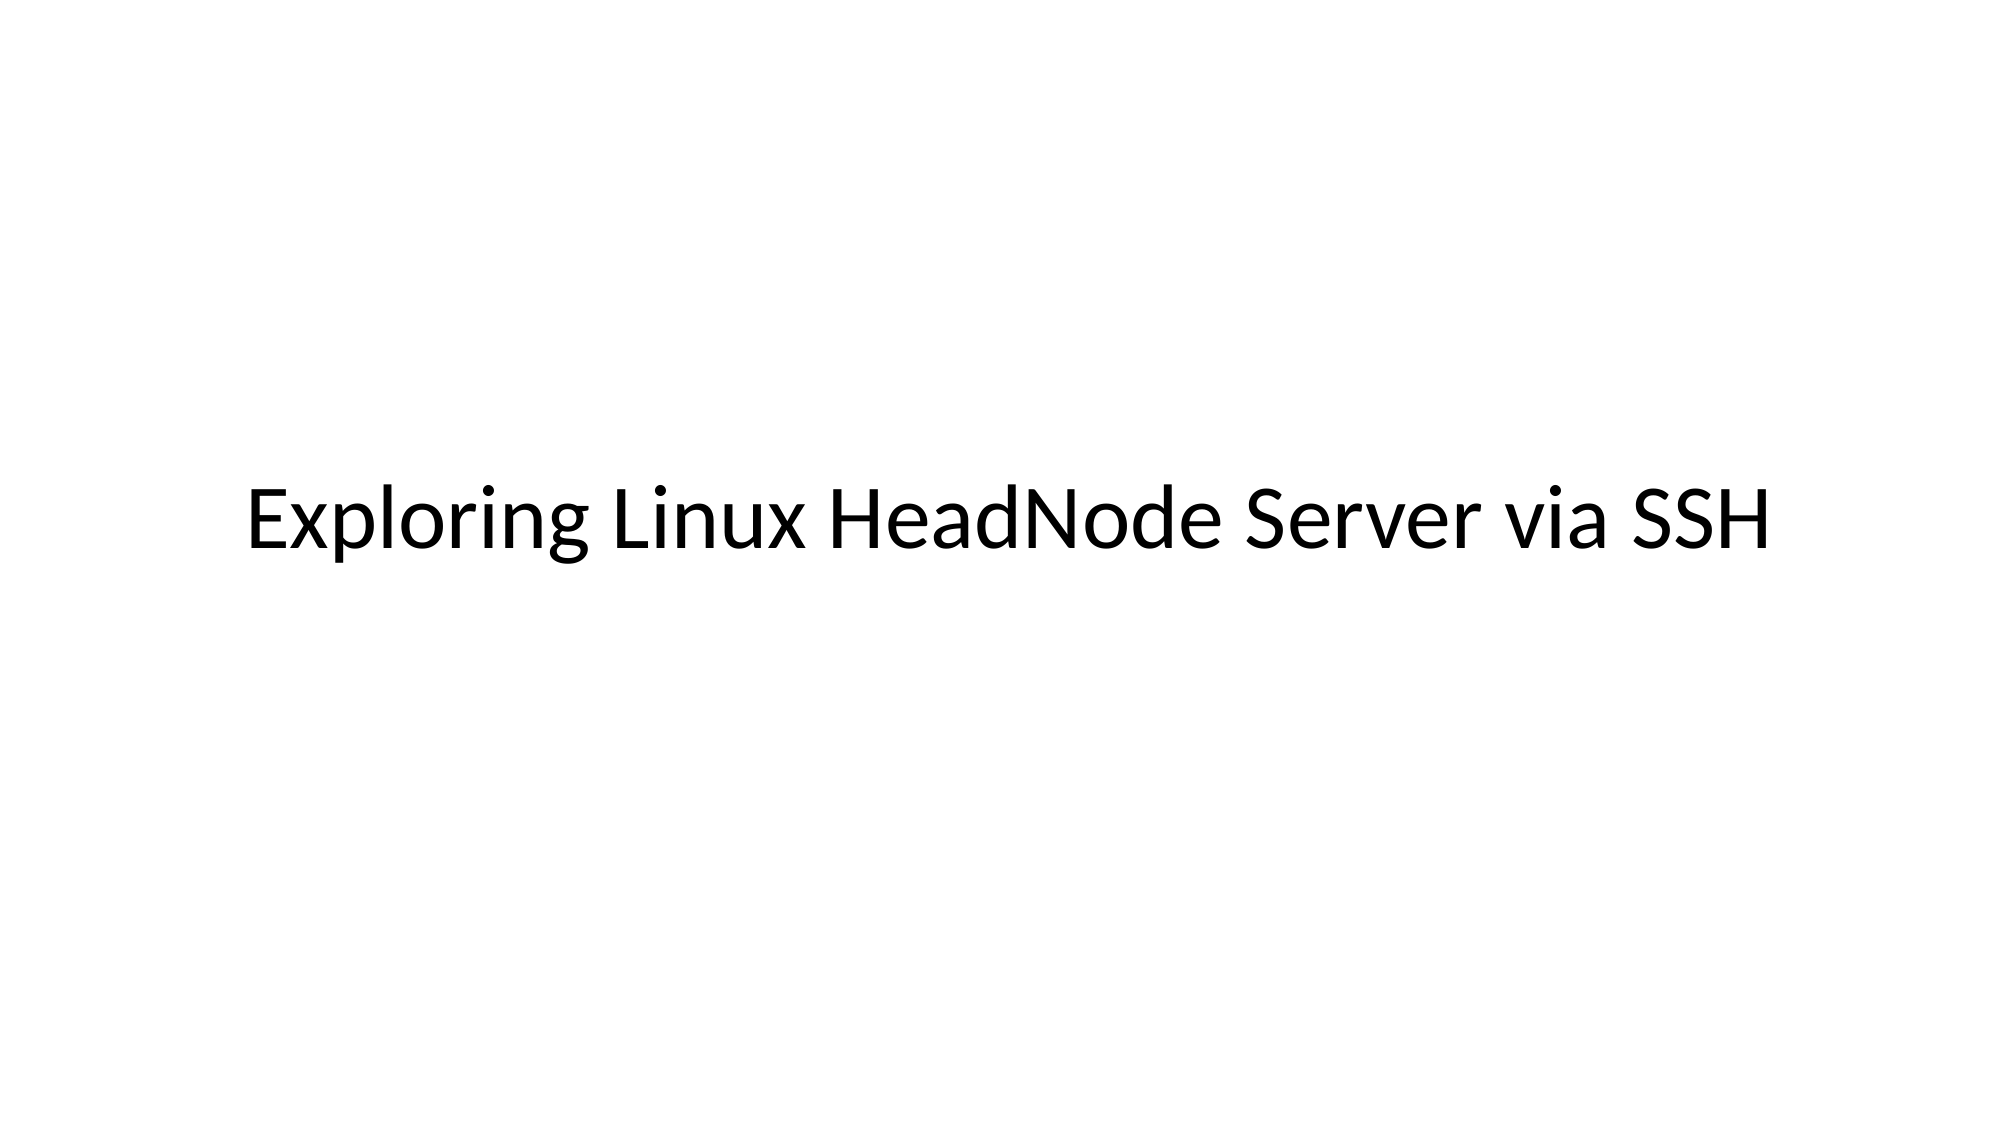

# Exploring Linux HeadNode Server via SSH